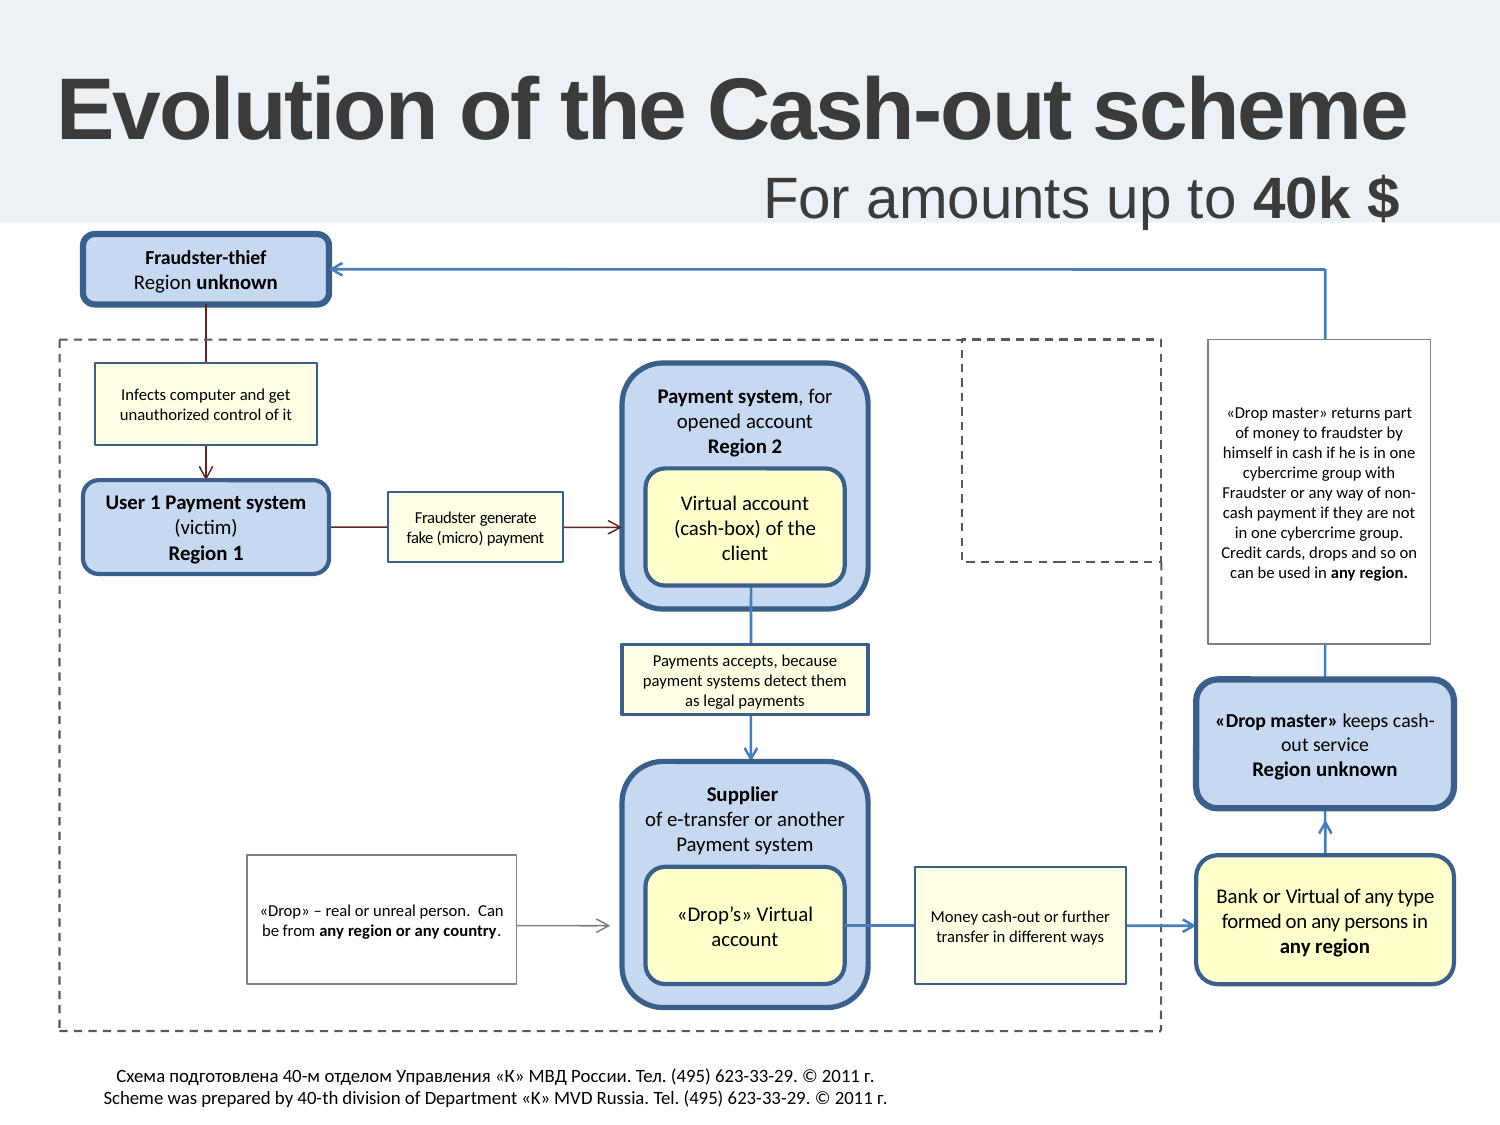

Evolution of the Cash-out scheme
For amounts up to 40k $
Fraudster-thief
Region unknown

«Drop master» returns part of money to fraudster by himself in cash if he is in one cybercrime group with Fraudster or any way of non-cash payment if they are not in one cybercrime group.
Credit cards, drops and so on can be used in any region.
Infects computer and get unauthorized control of it
Payment system, for opened account
Region 2
Virtual account (cash-box) of the client
User 1 Payment system (victim)
Region 1
Fraudster generate fake (micro) payment
Payments accepts, because payment systems detect them as legal payments
«Drop master» keeps cash-out service
Region unknown
Supplier
of e-transfer or another Payment system
«Drop» – real or unreal person.  Can be from any region or any country.
Bank or Virtual of any type formed on any persons in any region
«Drop’s» Virtual account
Money cash-out or further transfer in different ways
Схема подготовлена 40-м отделом Управления «К» МВД России. Тел. (495) 623-33-29. © 2011 г.
Scheme was prepared by 40-th division of Department «K» MVD Russia. Tel. (495) 623-33-29. © 2011 г.